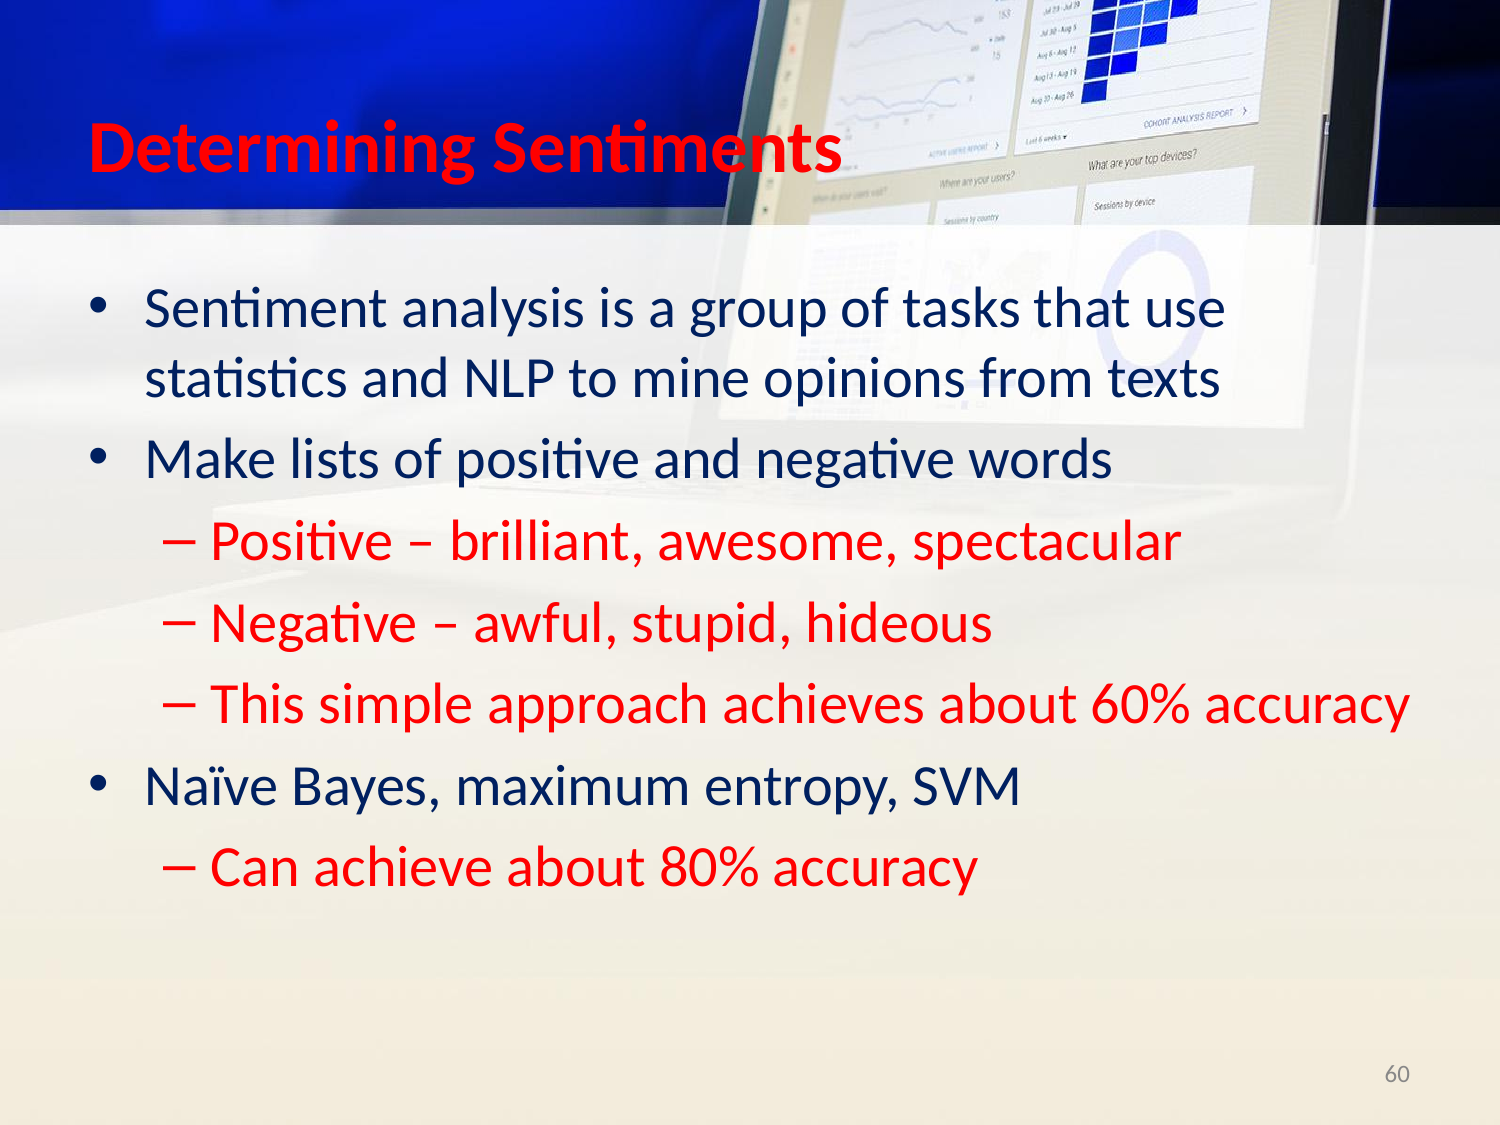

# Determining Sentiments
Sentiment analysis is a group of tasks that use statistics and NLP to mine opinions from texts
Make lists of positive and negative words
Positive – brilliant, awesome, spectacular
Negative – awful, stupid, hideous
This simple approach achieves about 60% accuracy
Naïve Bayes, maximum entropy, SVM
Can achieve about 80% accuracy

60